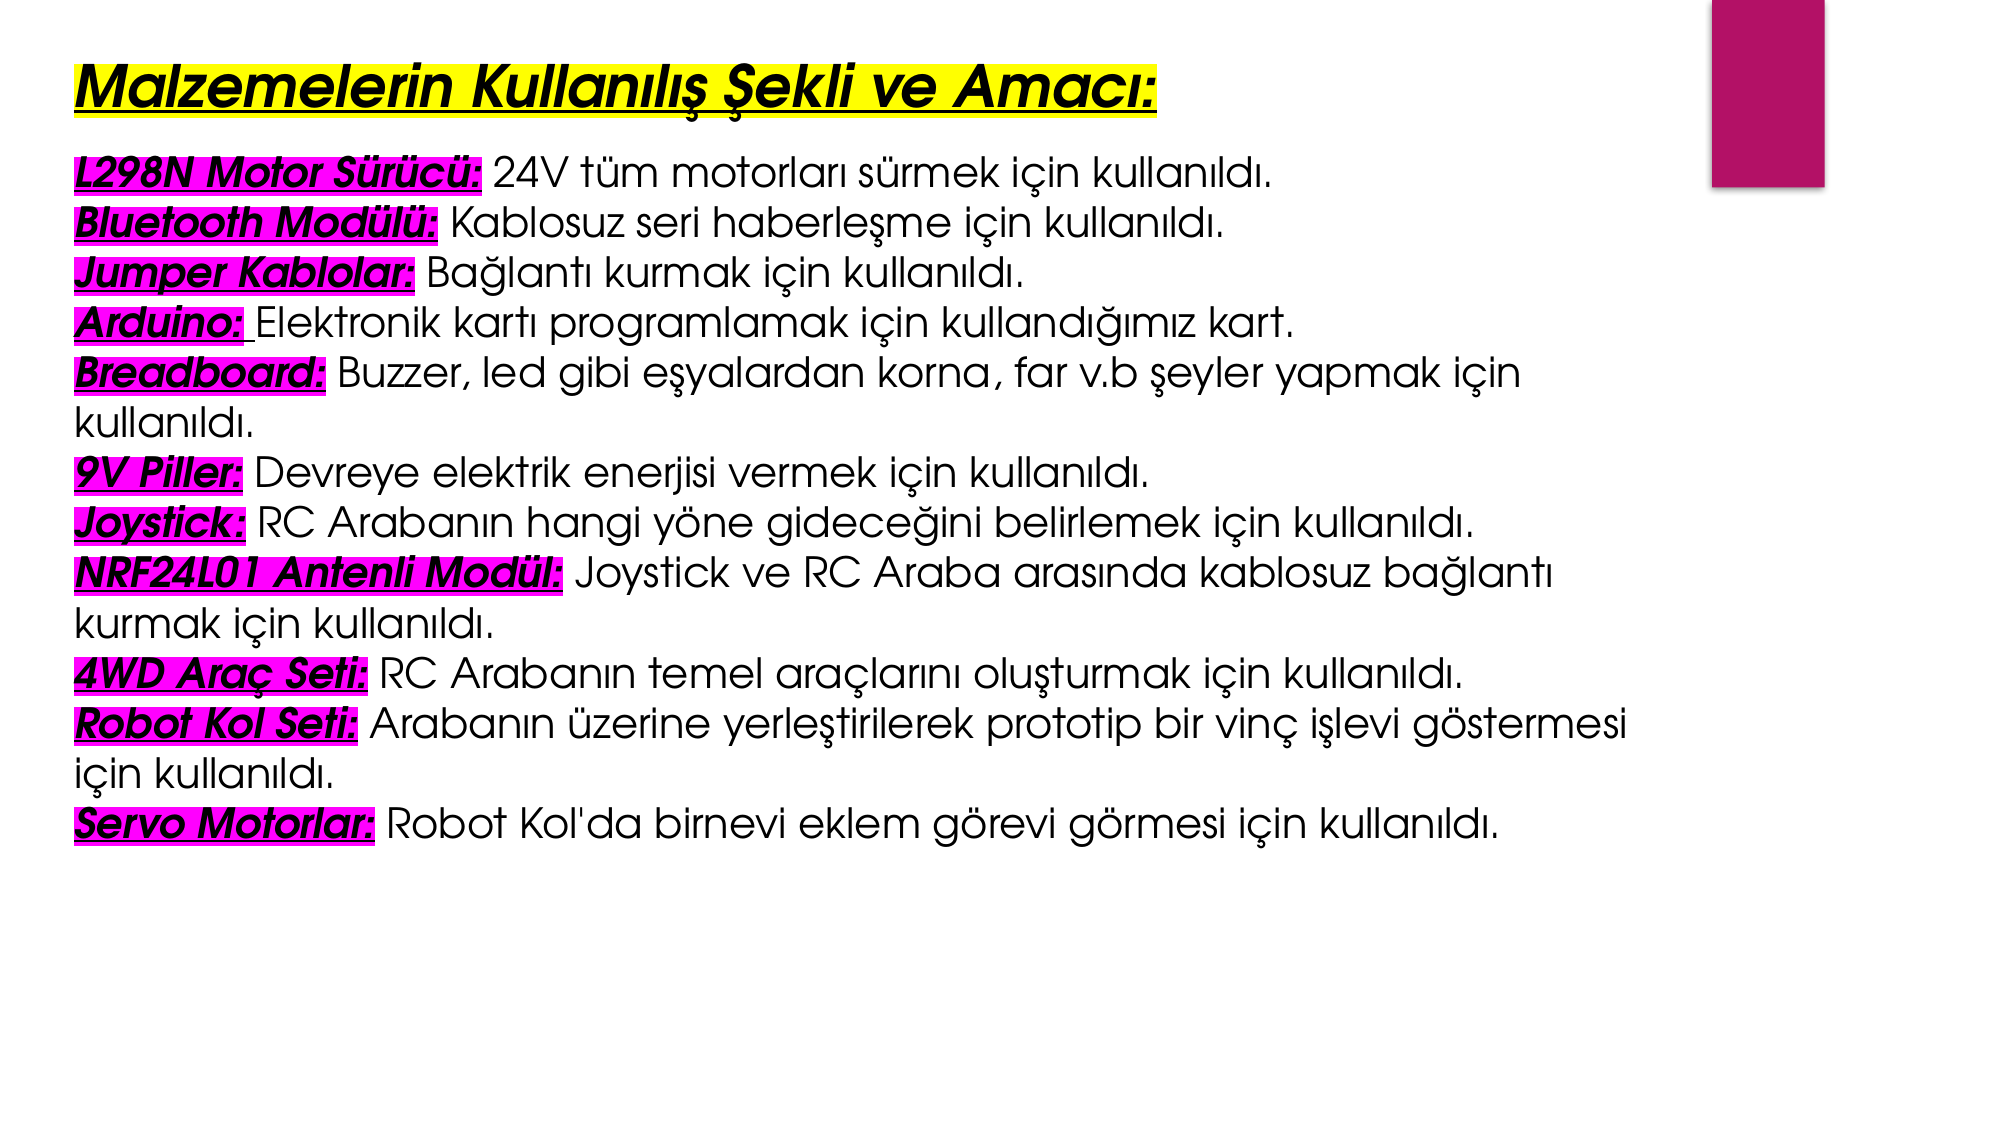

Malzemelerin Kullanılış Şekli ve Amacı:
L298N Motor Sürücü: 24V tüm motorları sürmek için kullanıldı.
Bluetooth Modülü: Kablosuz seri haberleşme için kullanıldı.
Jumper Kablolar: Bağlantı kurmak için kullanıldı.
Arduino: Elektronik kartı programlamak için kullandığımız kart.
Breadboard: Buzzer, led gibi eşyalardan korna, far v.b şeyler yapmak için kullanıldı.
9V Piller: Devreye elektrik enerjisi vermek için kullanıldı.
Joystick: RC Arabanın hangi yöne gideceğini belirlemek için kullanıldı.
NRF24L01 Antenli Modül: Joystick ve RC Araba arasında kablosuz bağlantı kurmak için kullanıldı.
4WD Araç Seti: RC Arabanın temel araçlarını oluşturmak için kullanıldı.
Robot Kol Seti: Arabanın üzerine yerleştirilerek prototip bir vinç işlevi göstermesi için kullanıldı.
Servo Motorlar: Robot Kol'da birnevi eklem görevi görmesi için kullanıldı.